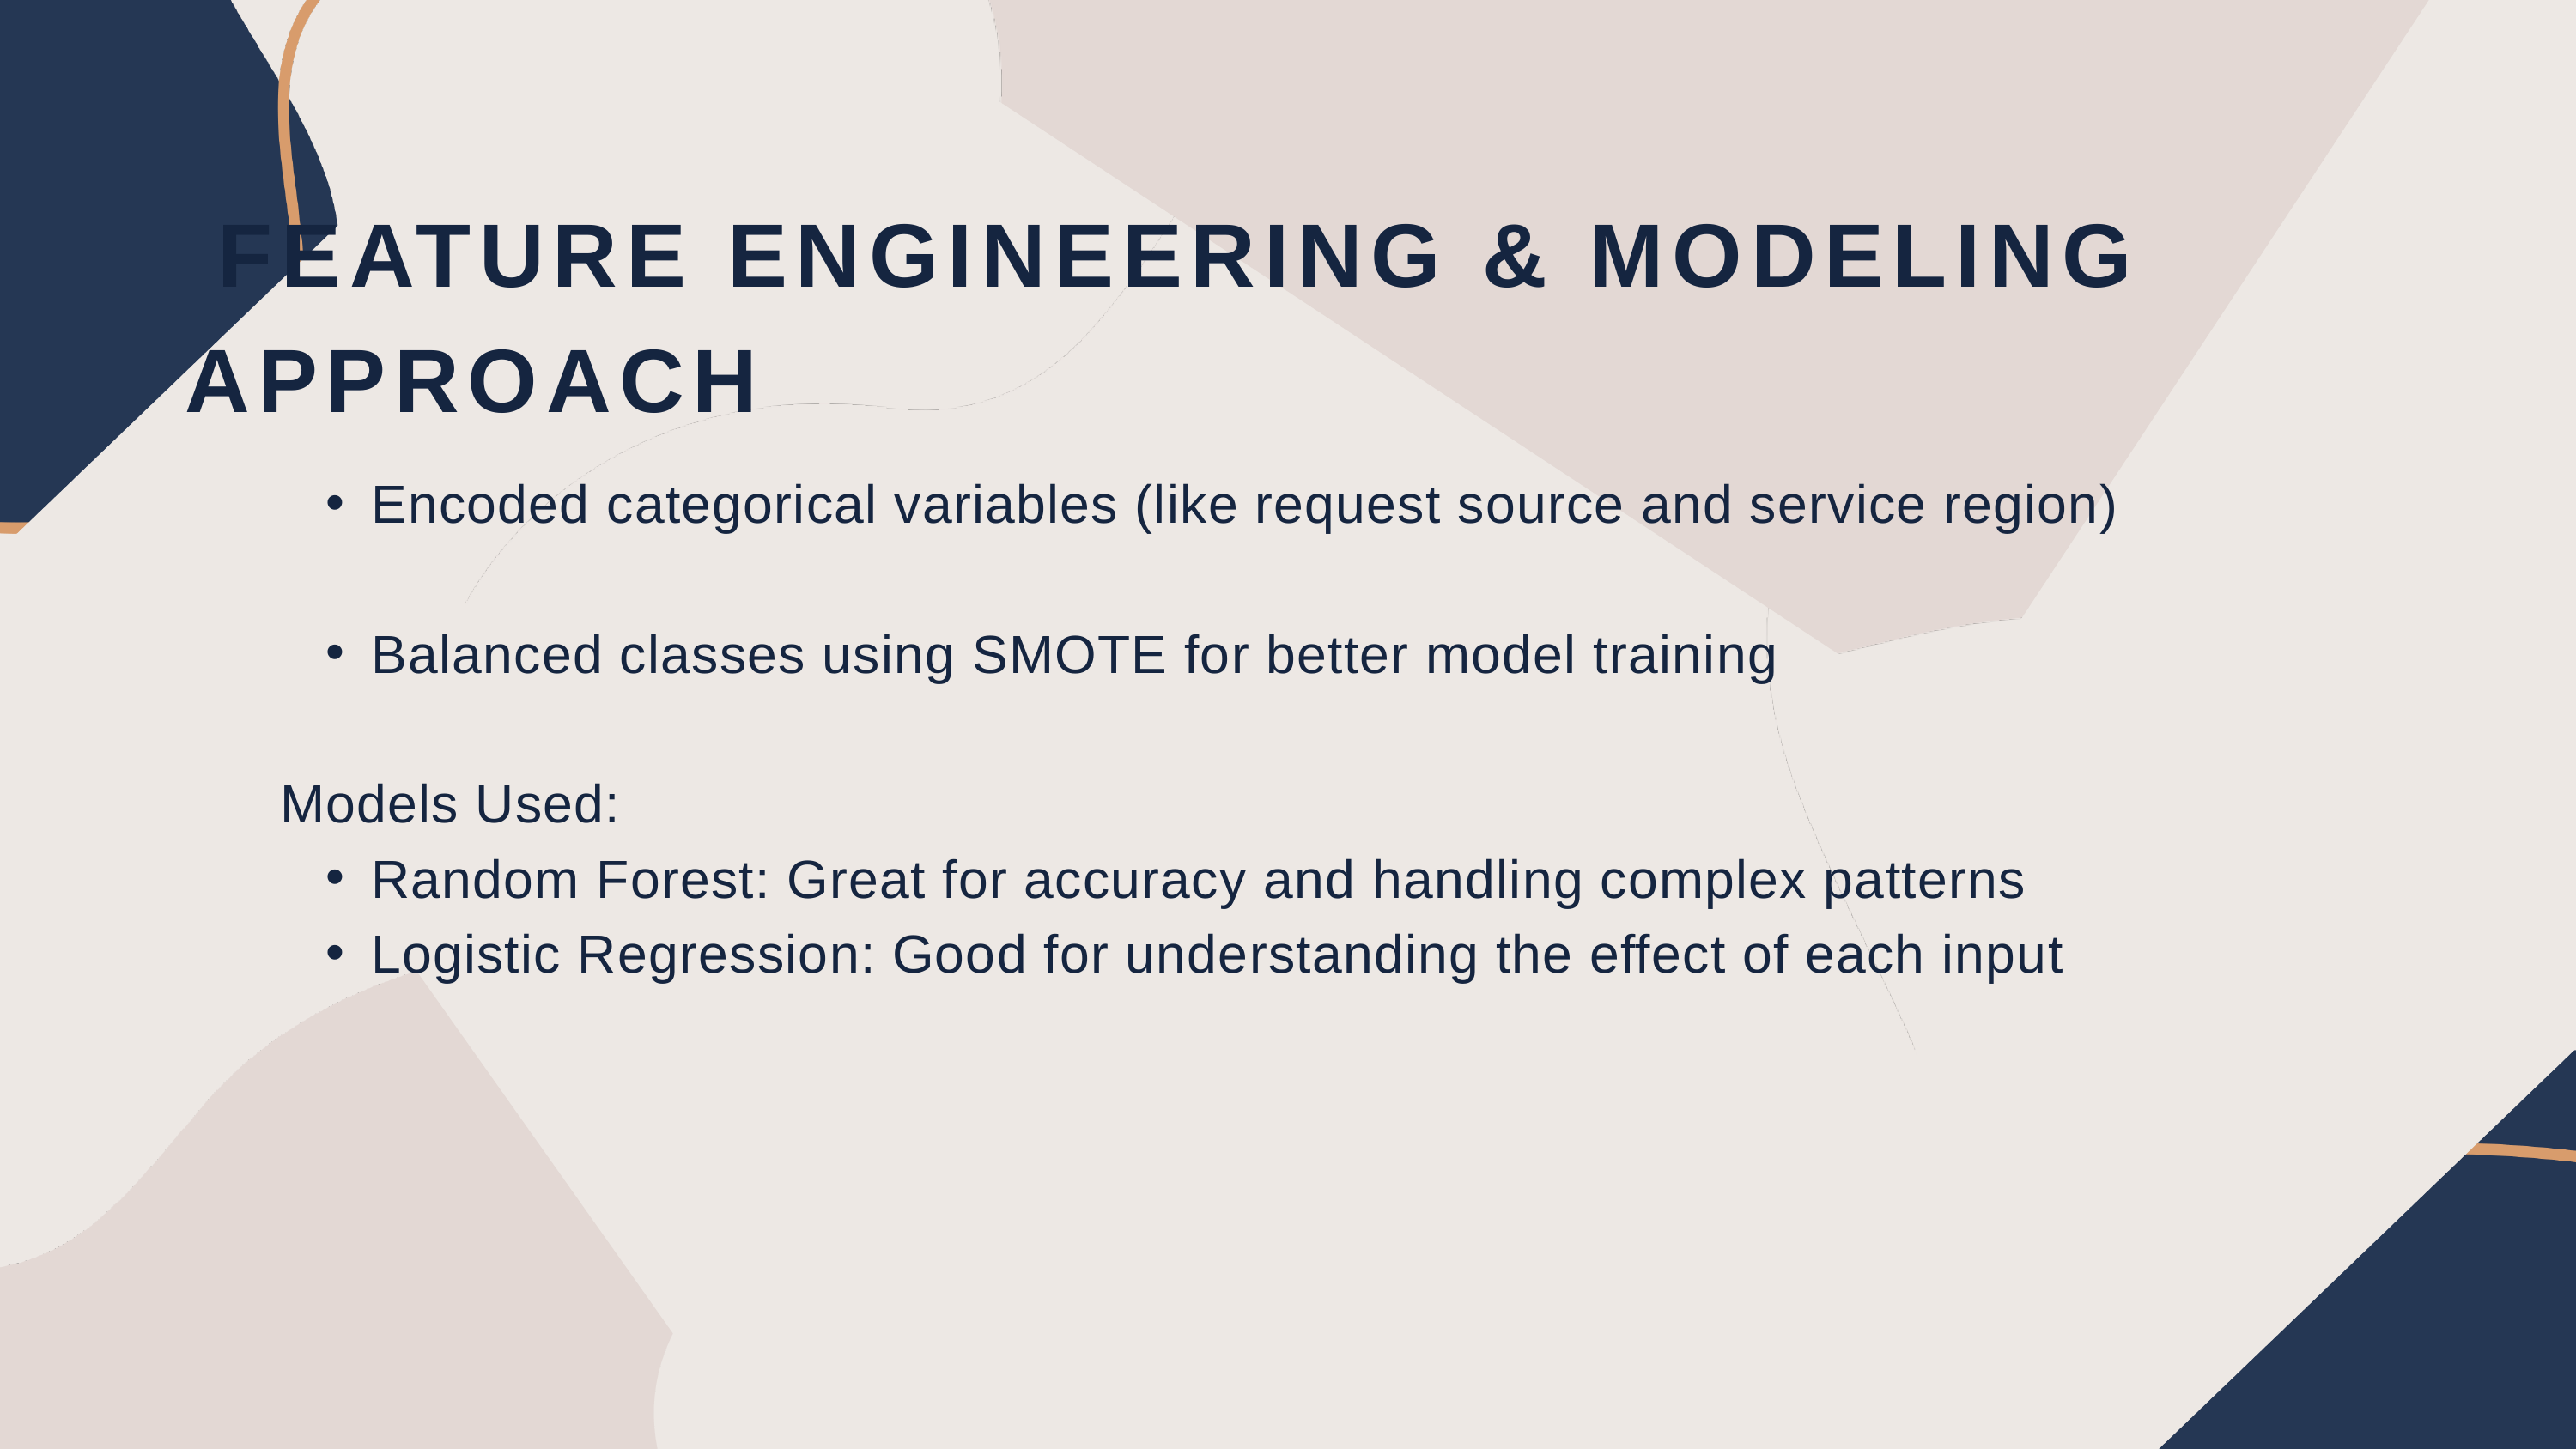

FEATURE ENGINEERING & MODELING APPROACH
Encoded categorical variables (like request source and service region)

Balanced classes using SMOTE for better model training

Models Used:
Random Forest: Great for accuracy and handling complex patterns
Logistic Regression: Good for understanding the effect of each input